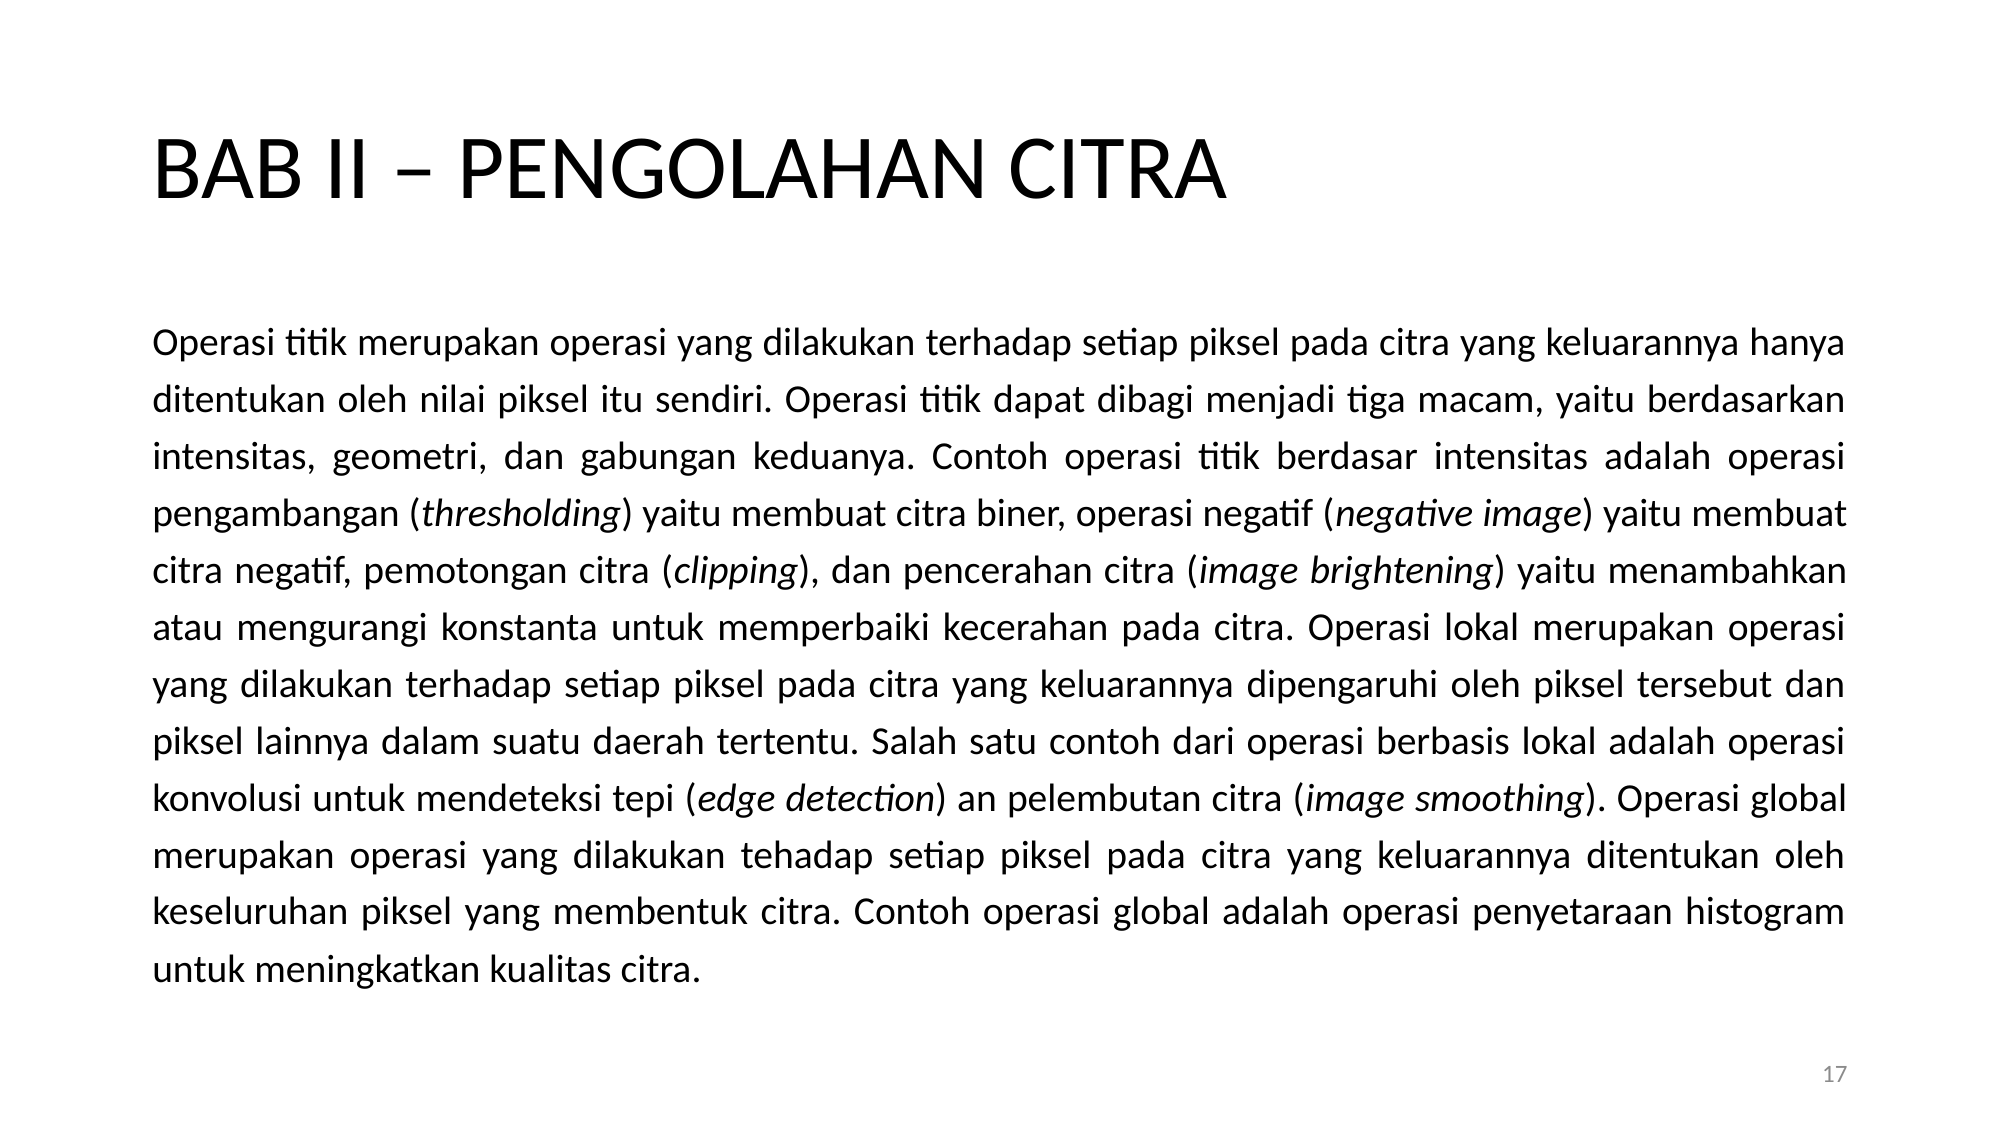

BAB II – PENGOLAHAN CITRA
Operasi titik merupakan operasi yang dilakukan terhadap setiap piksel pada citra yang keluarannya hanya ditentukan oleh nilai piksel itu sendiri. Operasi titik dapat dibagi menjadi tiga macam, yaitu berdasarkan intensitas, geometri, dan gabungan keduanya. Contoh operasi titik berdasar intensitas adalah operasi pengambangan (thresholding) yaitu membuat citra biner, operasi negatif (negative image) yaitu membuat citra negatif, pemotongan citra (clipping), dan pencerahan citra (image brightening) yaitu menambahkan atau mengurangi konstanta untuk memperbaiki kecerahan pada citra. Operasi lokal merupakan operasi yang dilakukan terhadap setiap piksel pada citra yang keluarannya dipengaruhi oleh piksel tersebut dan piksel lainnya dalam suatu daerah tertentu. Salah satu contoh dari operasi berbasis lokal adalah operasi konvolusi untuk mendeteksi tepi (edge detection) an pelembutan citra (image smoothing). Operasi global merupakan operasi yang dilakukan tehadap setiap piksel pada citra yang keluarannya ditentukan oleh keseluruhan piksel yang membentuk citra. Contoh operasi global adalah operasi penyetaraan histogram untuk meningkatkan kualitas citra.
17